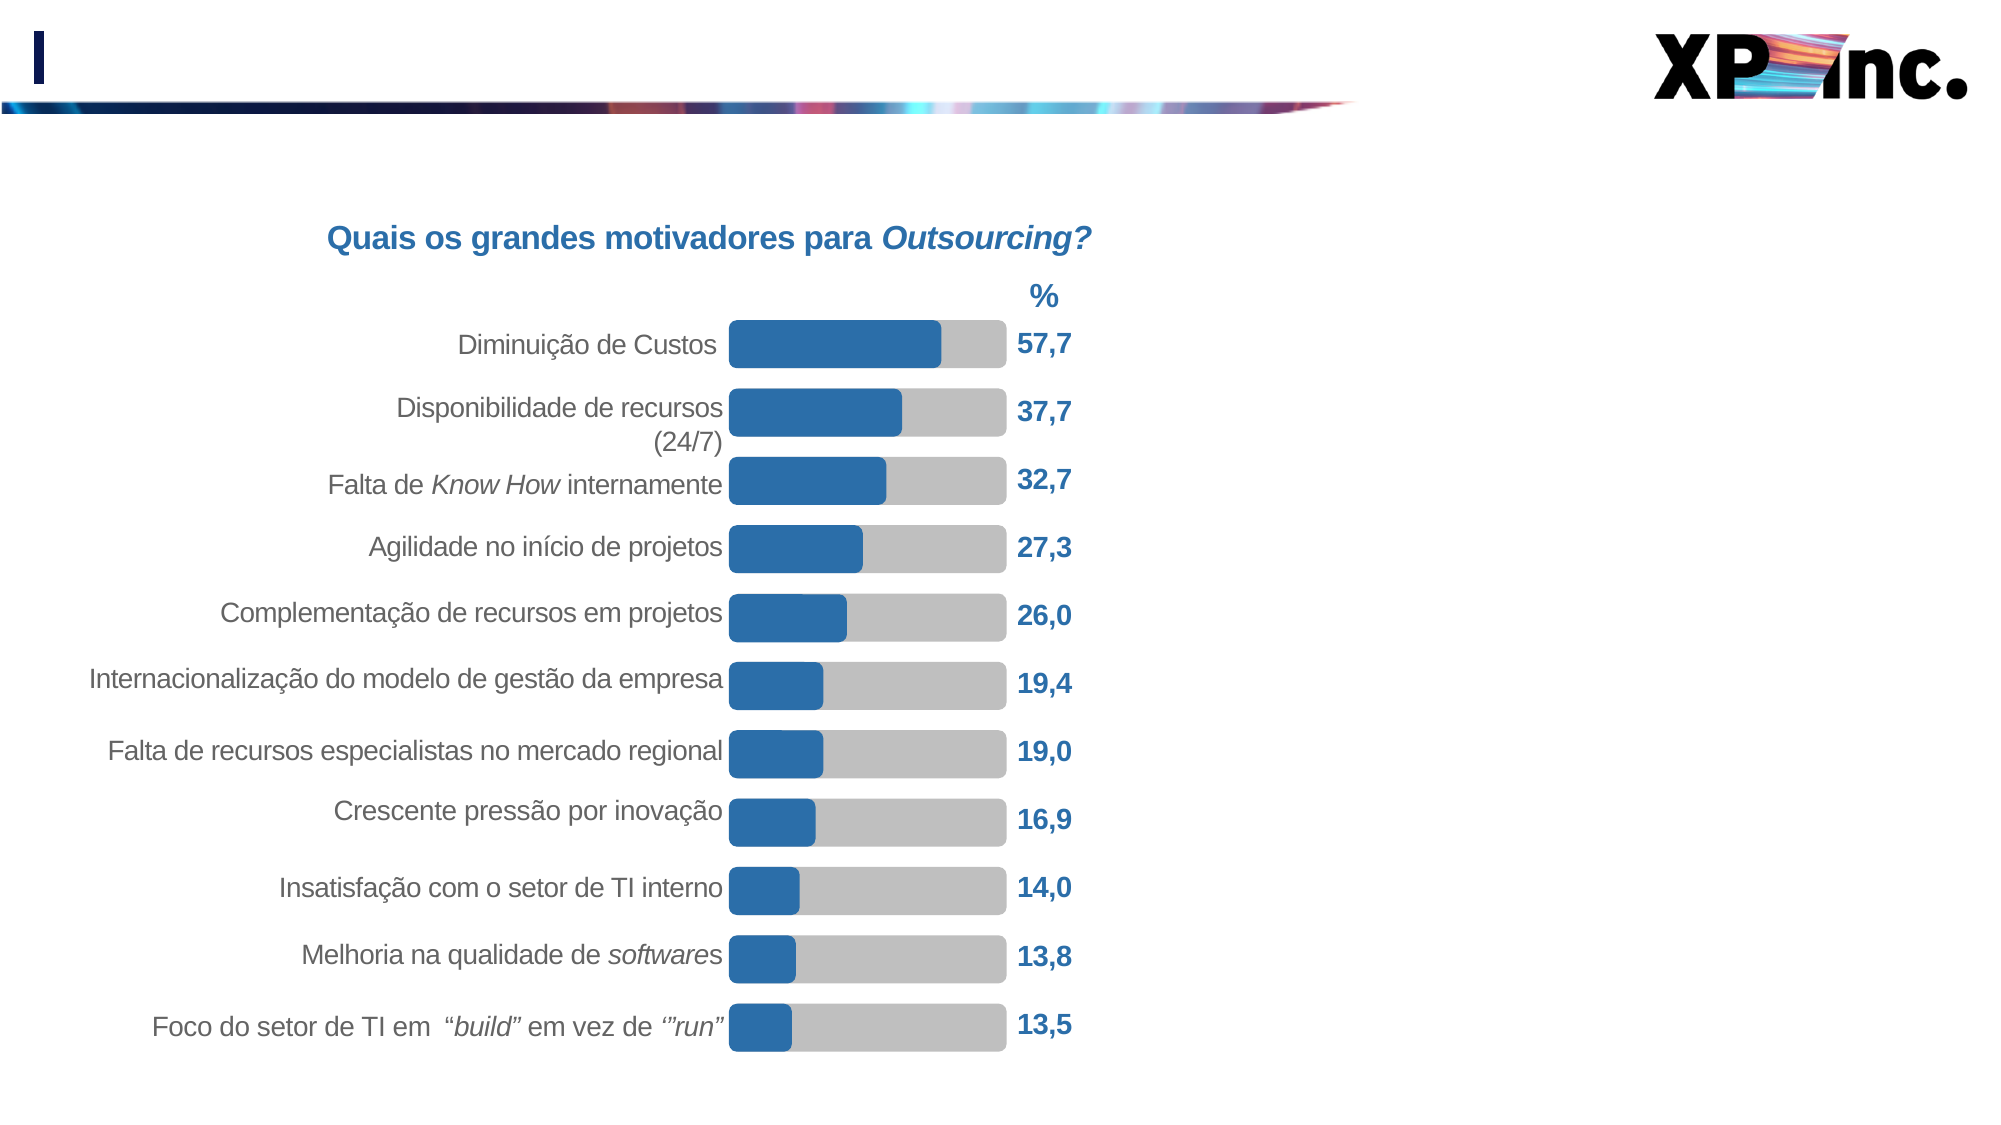

#
Quais os grandes motivadores para Outsourcing?
%

57,7
Diminuição de Custos

Disponibilidade de recursos (24/7)
37,7

32,7
Falta de Know How internamente

27,3
Agilidade no início de projetos

Complementação de recursos em projetos
26,0
Internacionalização do modelo de gestão da empresa

19,4

19,0
Falta de recursos especialistas no mercado regional
Crescente pressão por inovação

16,9

14,0
Insatisfação com o setor de TI interno

Melhoria na qualidade de softwares
13,8

13,5
Foco do setor de TI em  “build” em vez de ‘”run”